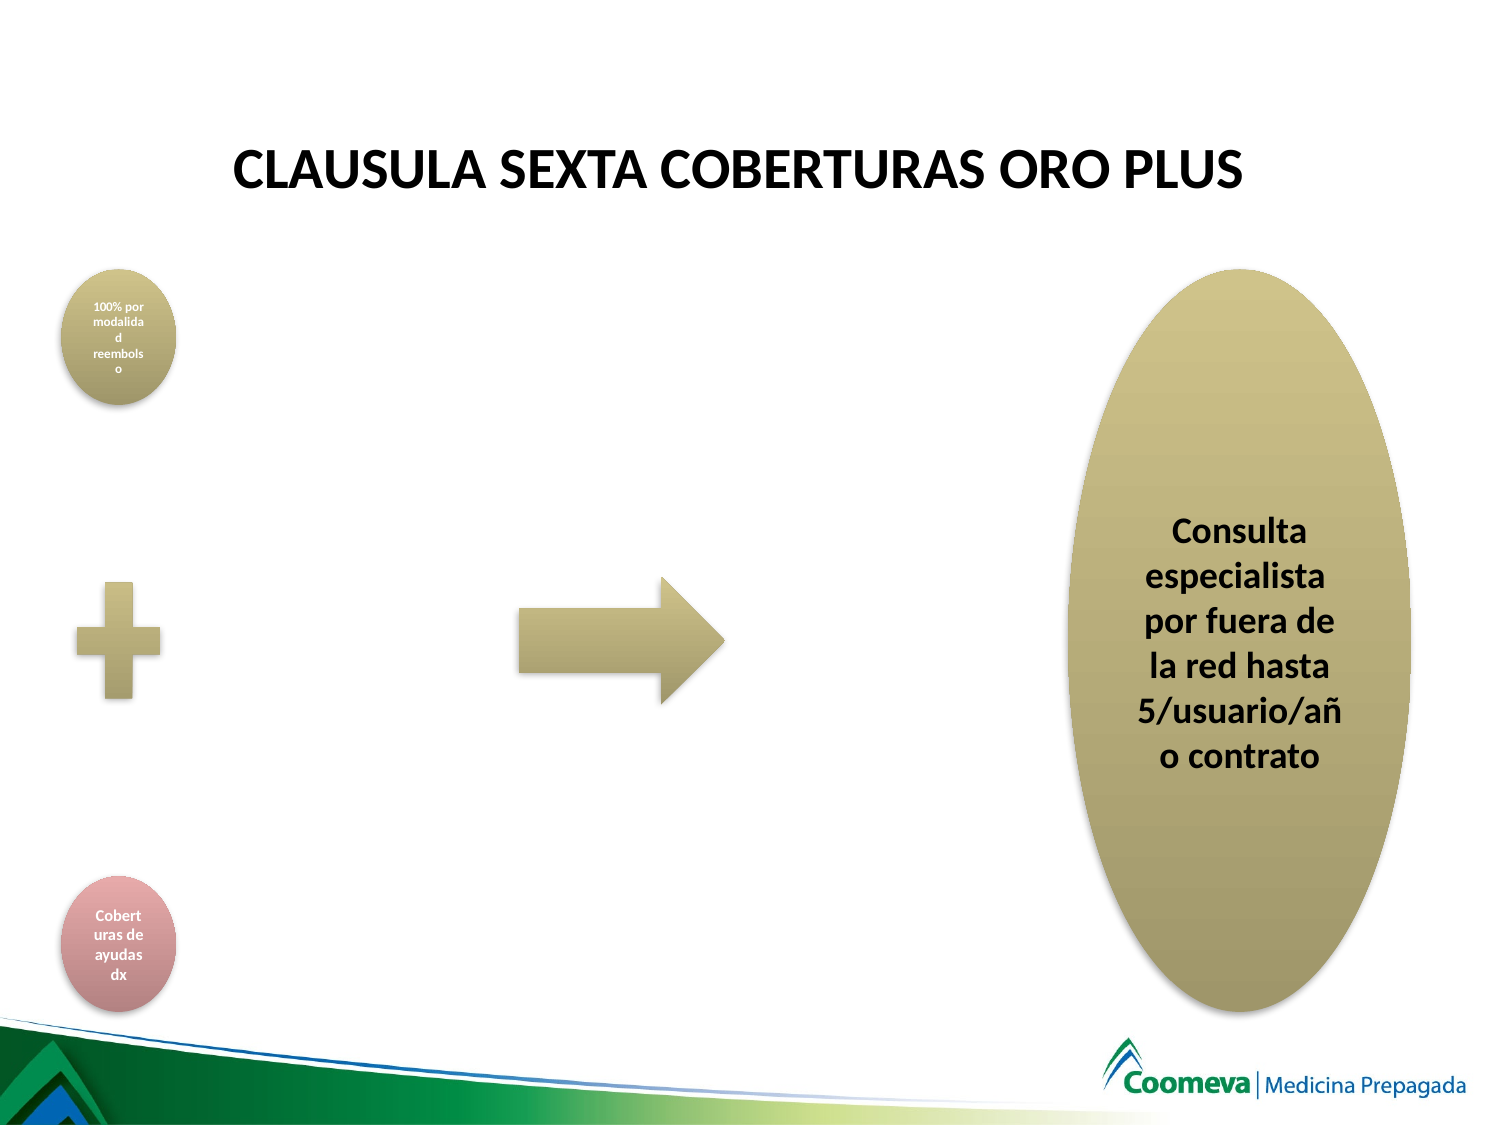

CLAUSULA SEXTA COBERTURAS ORO PLUS
100% por modalidad reembolso
Coberturas de ayudas dx
Consulta especialista  por fuera de la red hasta 5/usuario/año contrato